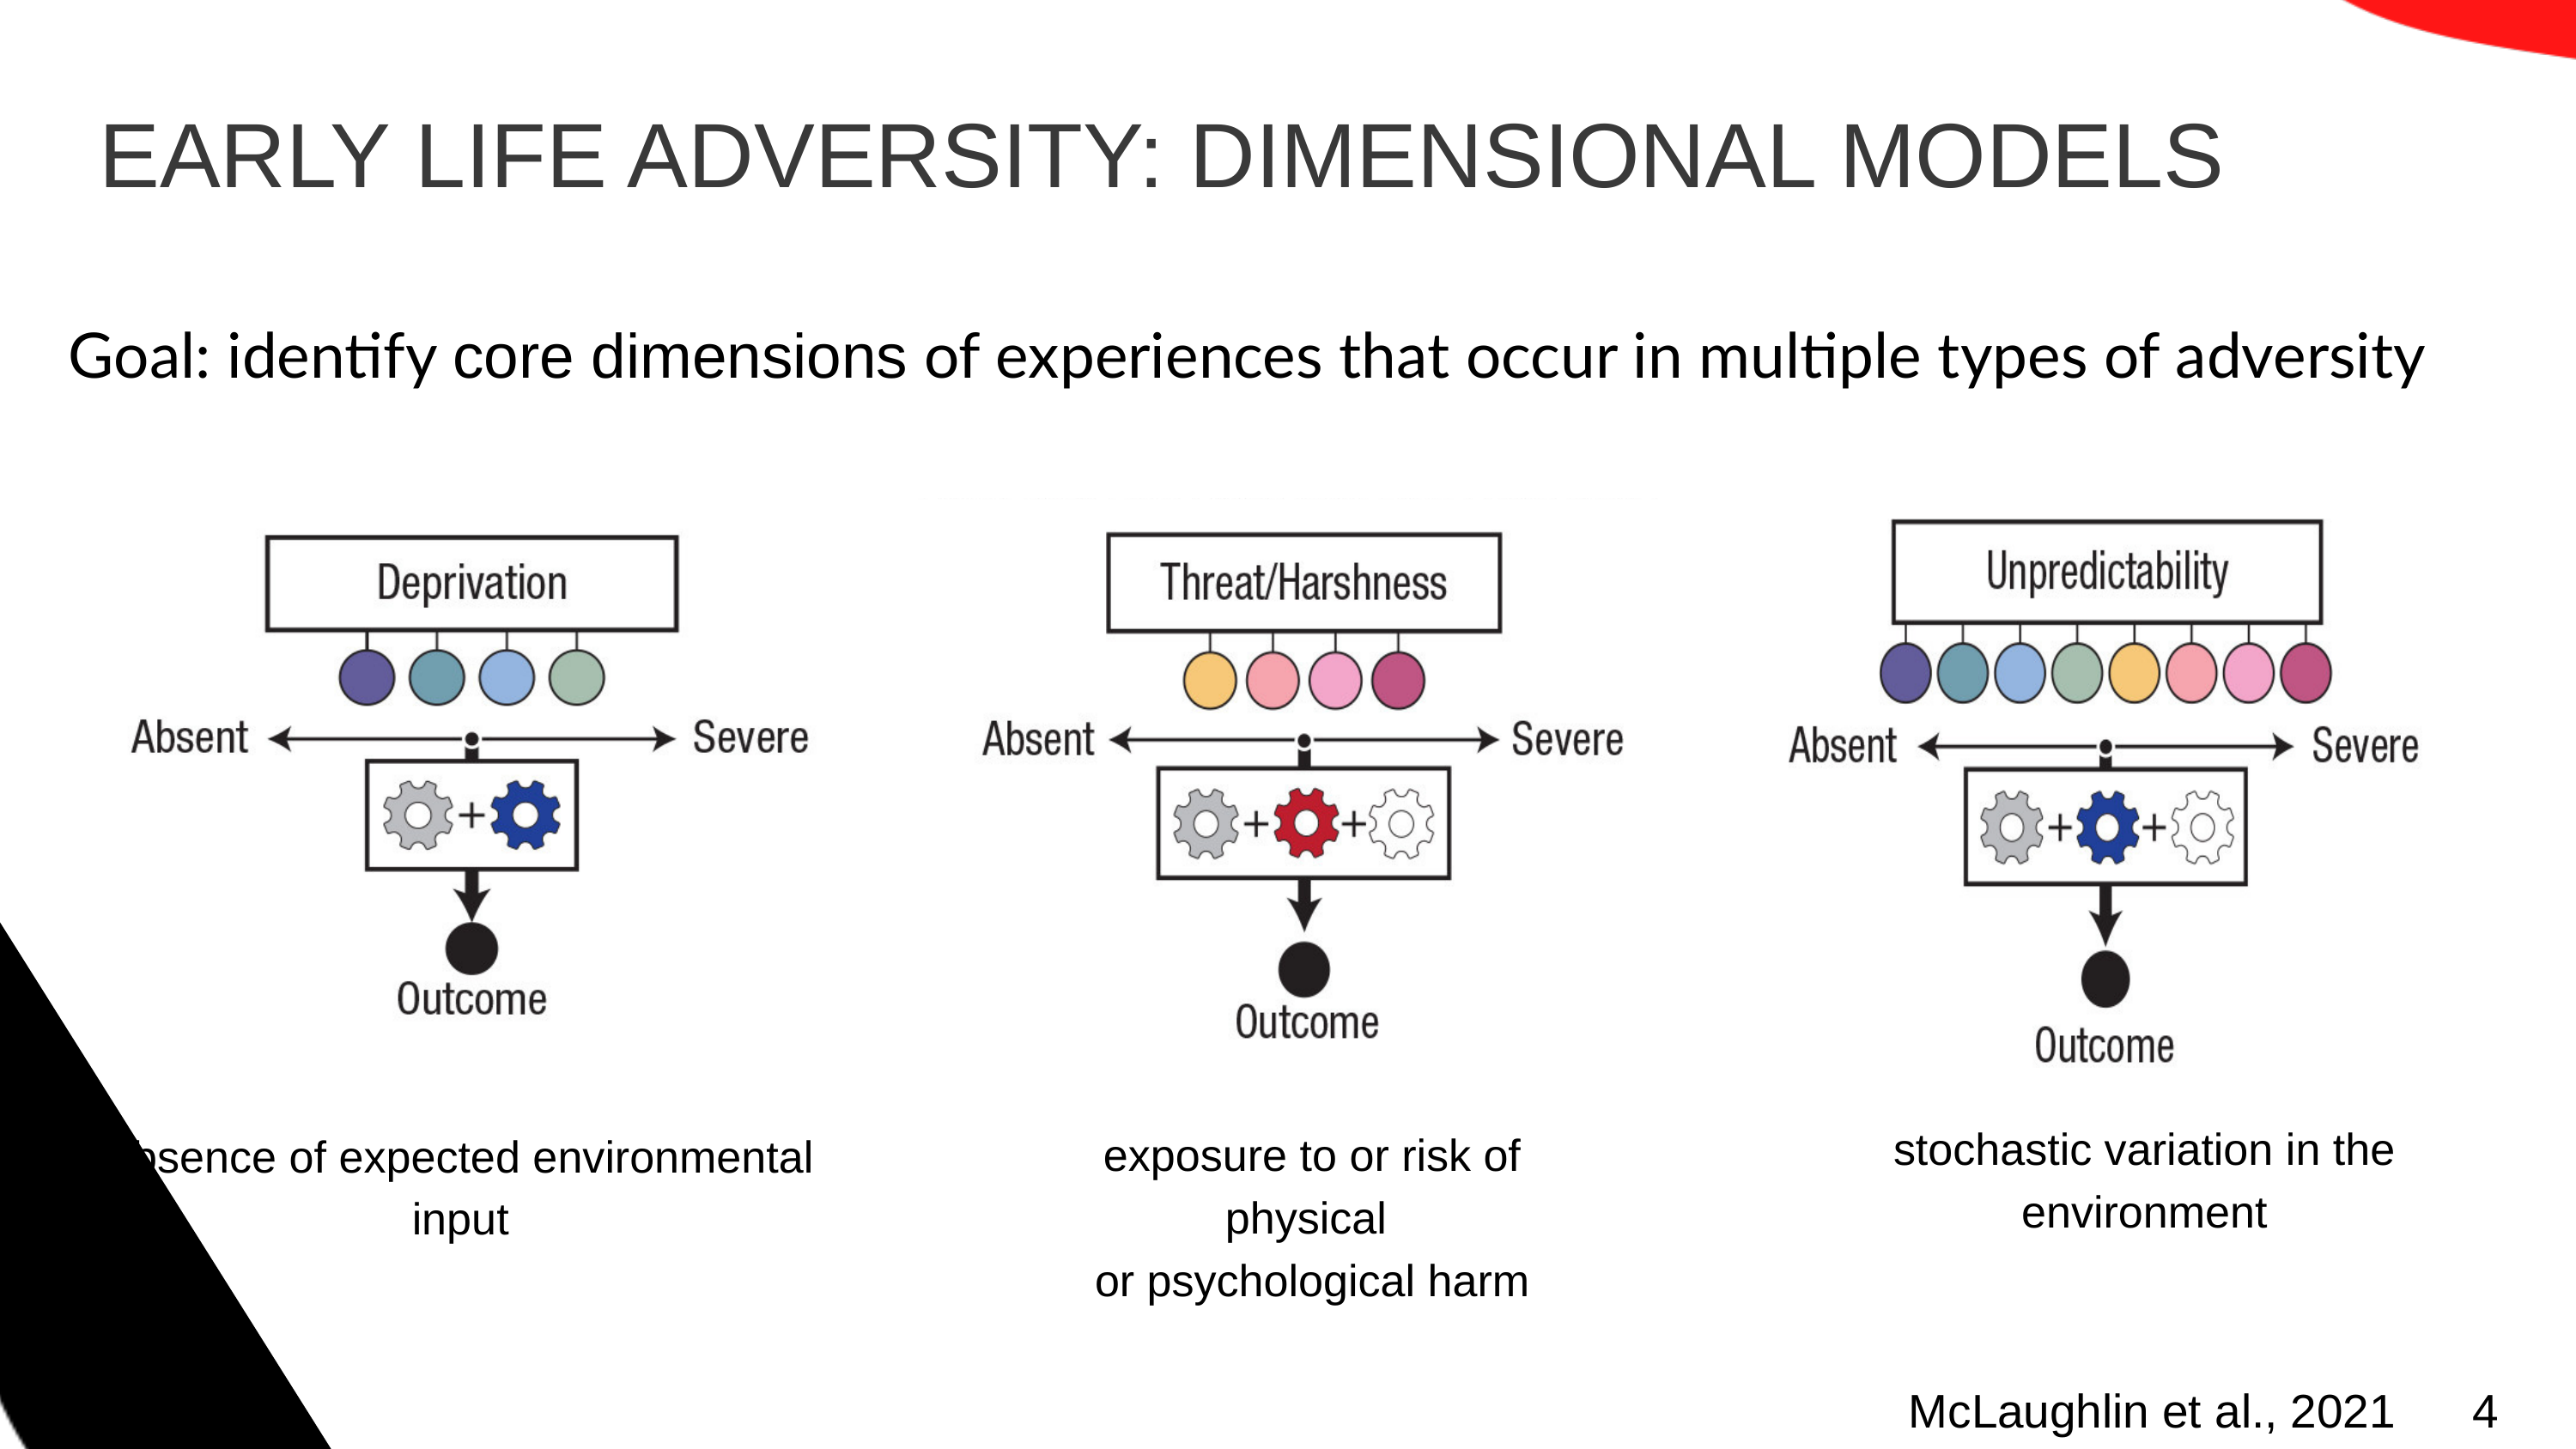

EARLY LIFE ADVERSITY: DIMENSIONAL MODELS
Goal: identify core dimensions of experiences that occur in multiple types of adversity

stochastic variation in the environment
exposure to or risk of physical
or psychological harm
absence of expected environmental input
McLaughlin et al., 2021
4